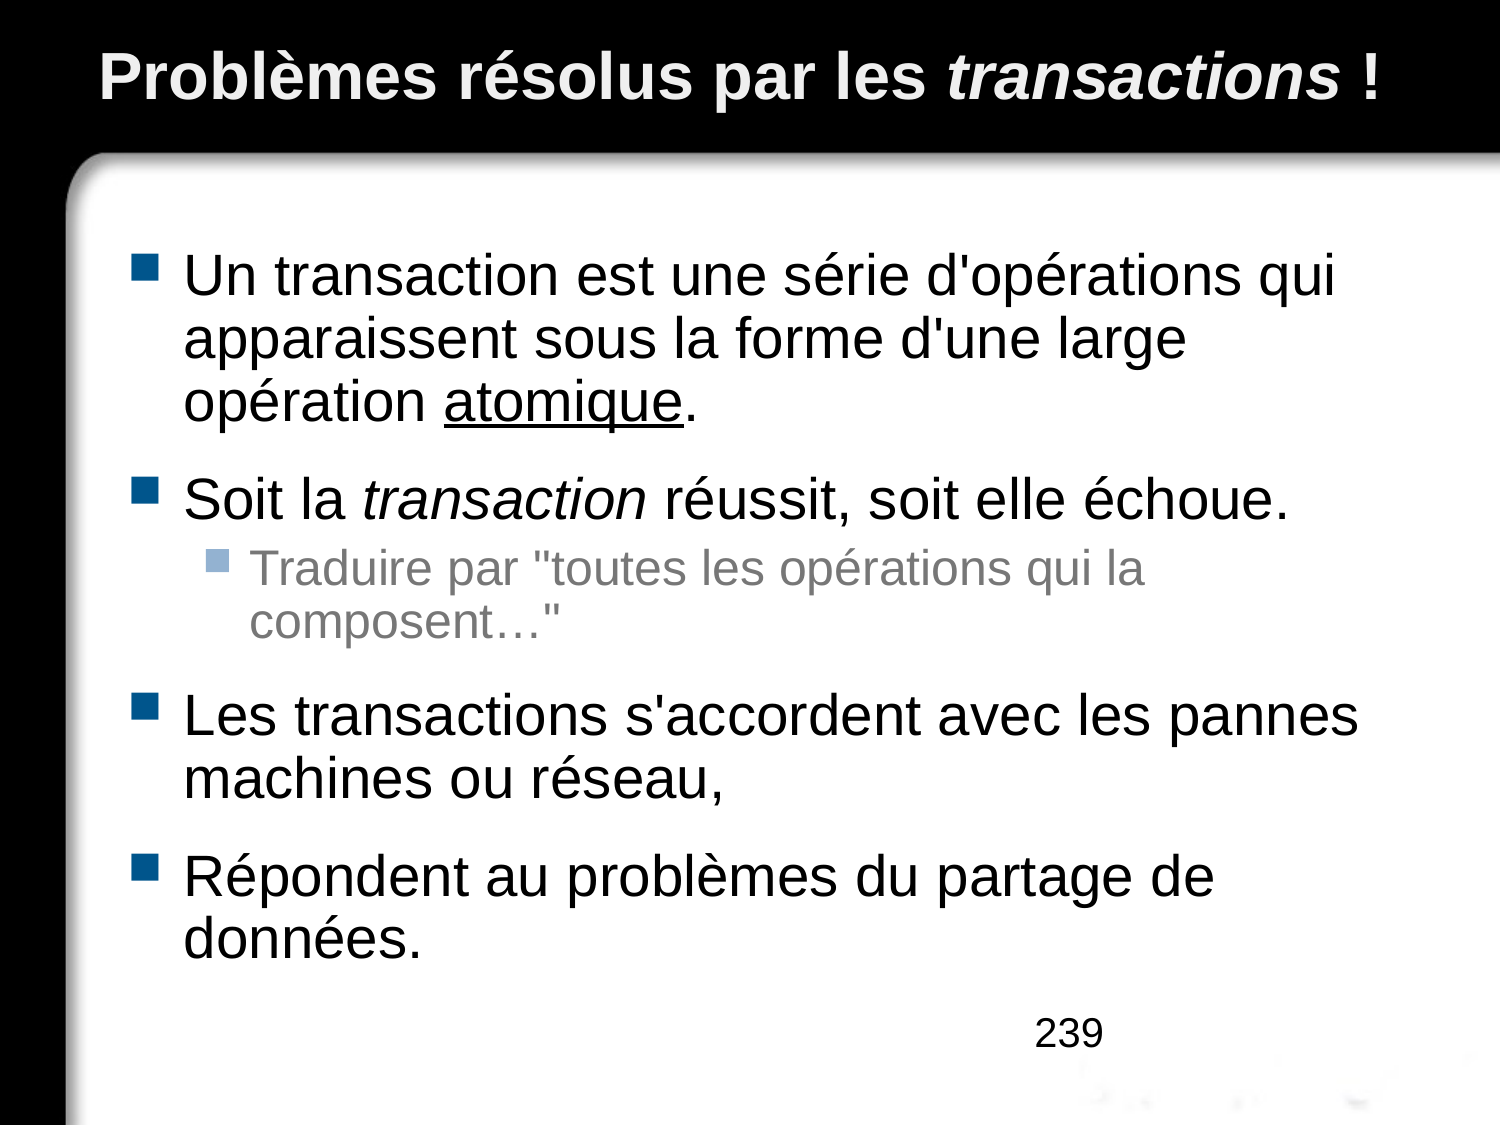

# Problèmes résolus par les transactions !
Un transaction est une série d'opérations qui apparaissent sous la forme d'une large opération atomique.
Soit la transaction réussit, soit elle échoue.
Traduire par "toutes les opérations qui la composent…"
Les transactions s'accordent avec les pannes machines ou réseau,
Répondent au problèmes du partage de données.